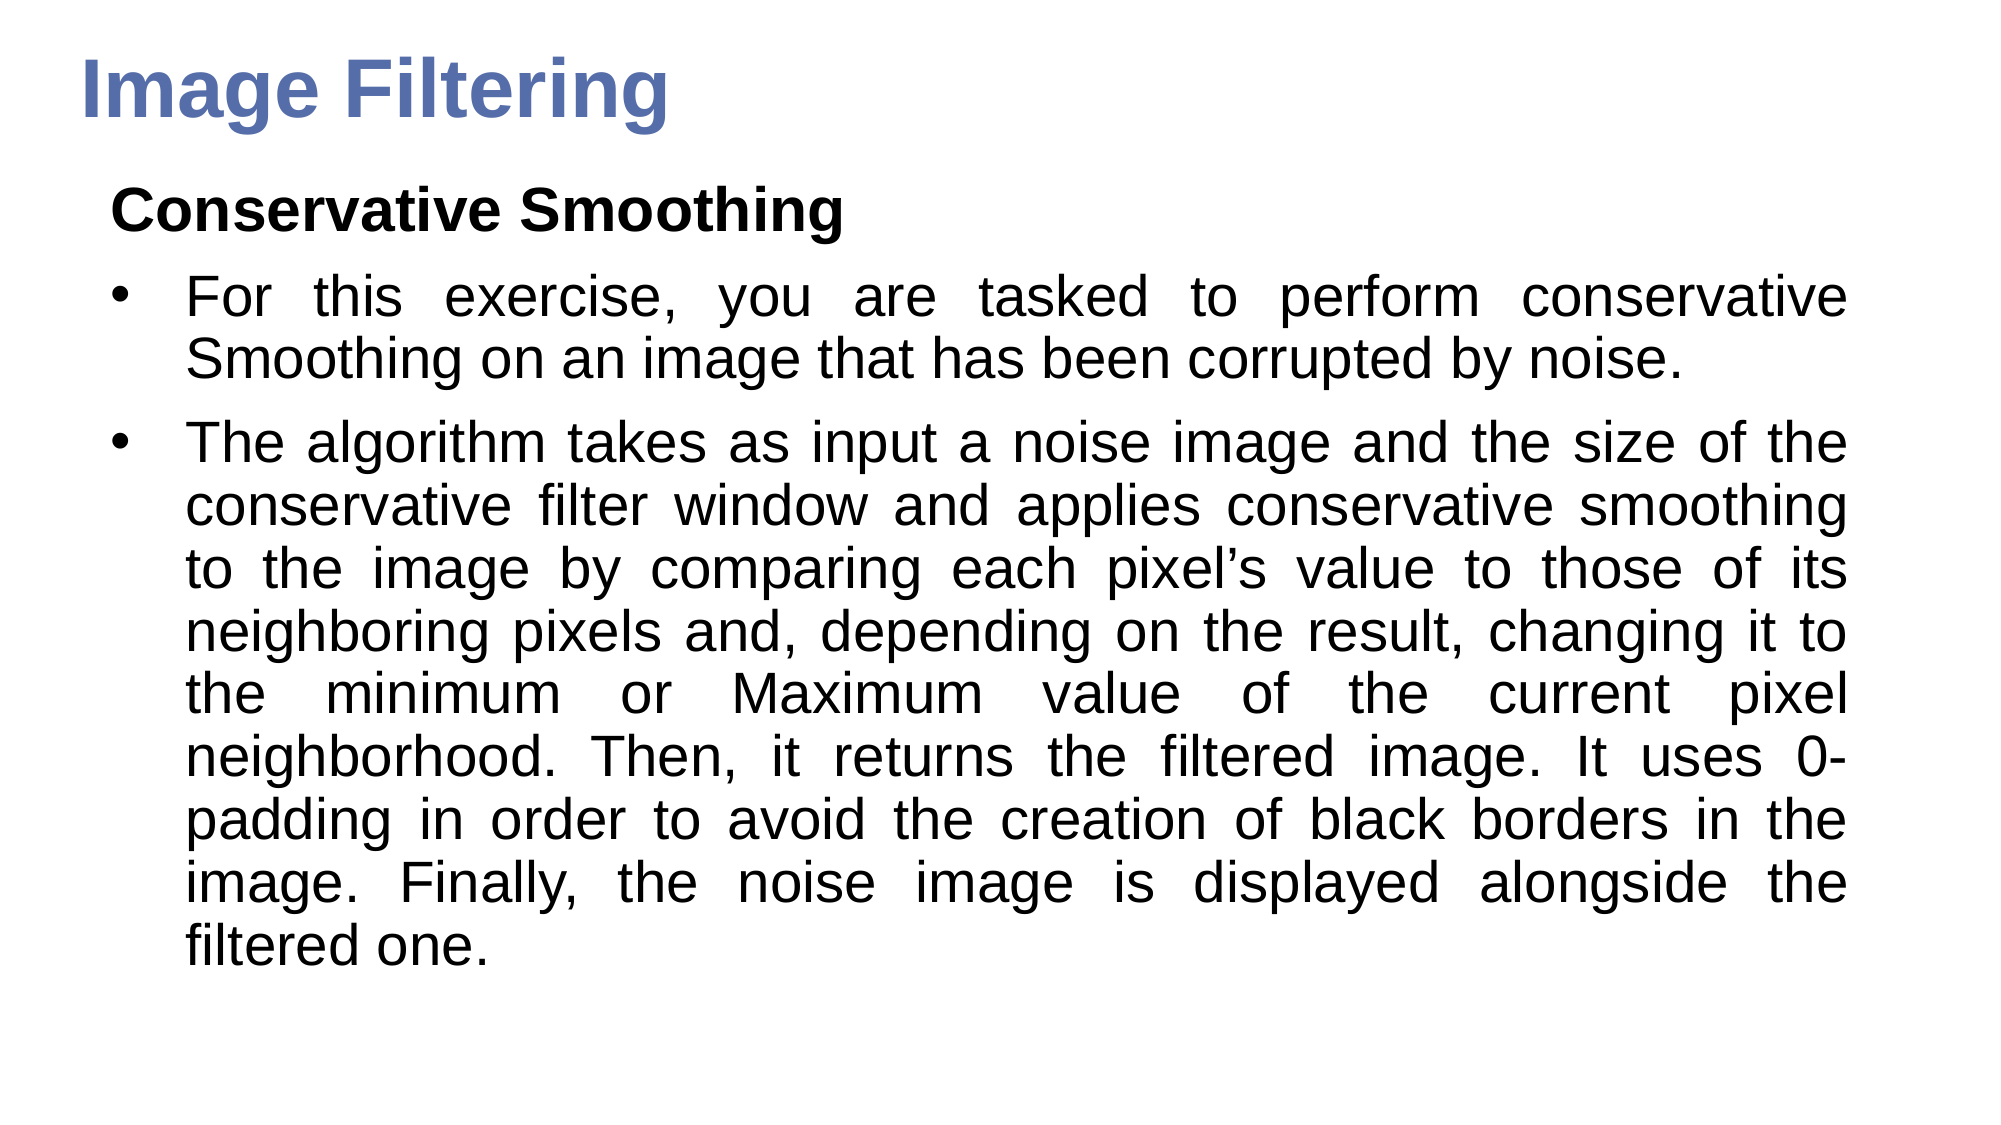

# Image Filtering
Conservative Smoothing
For this exercise, you are tasked to perform conservative Smoothing on an image that has been corrupted by noise.
The algorithm takes as input a noise image and the size of the conservative filter window and applies conservative smoothing to the image by comparing each pixel’s value to those of its neighboring pixels and, depending on the result, changing it to the minimum or Maximum value of the current pixel neighborhood. Then, it returns the filtered image. It uses 0-padding in order to avoid the creation of black borders in the image. Finally, the noise image is displayed alongside the filtered one.